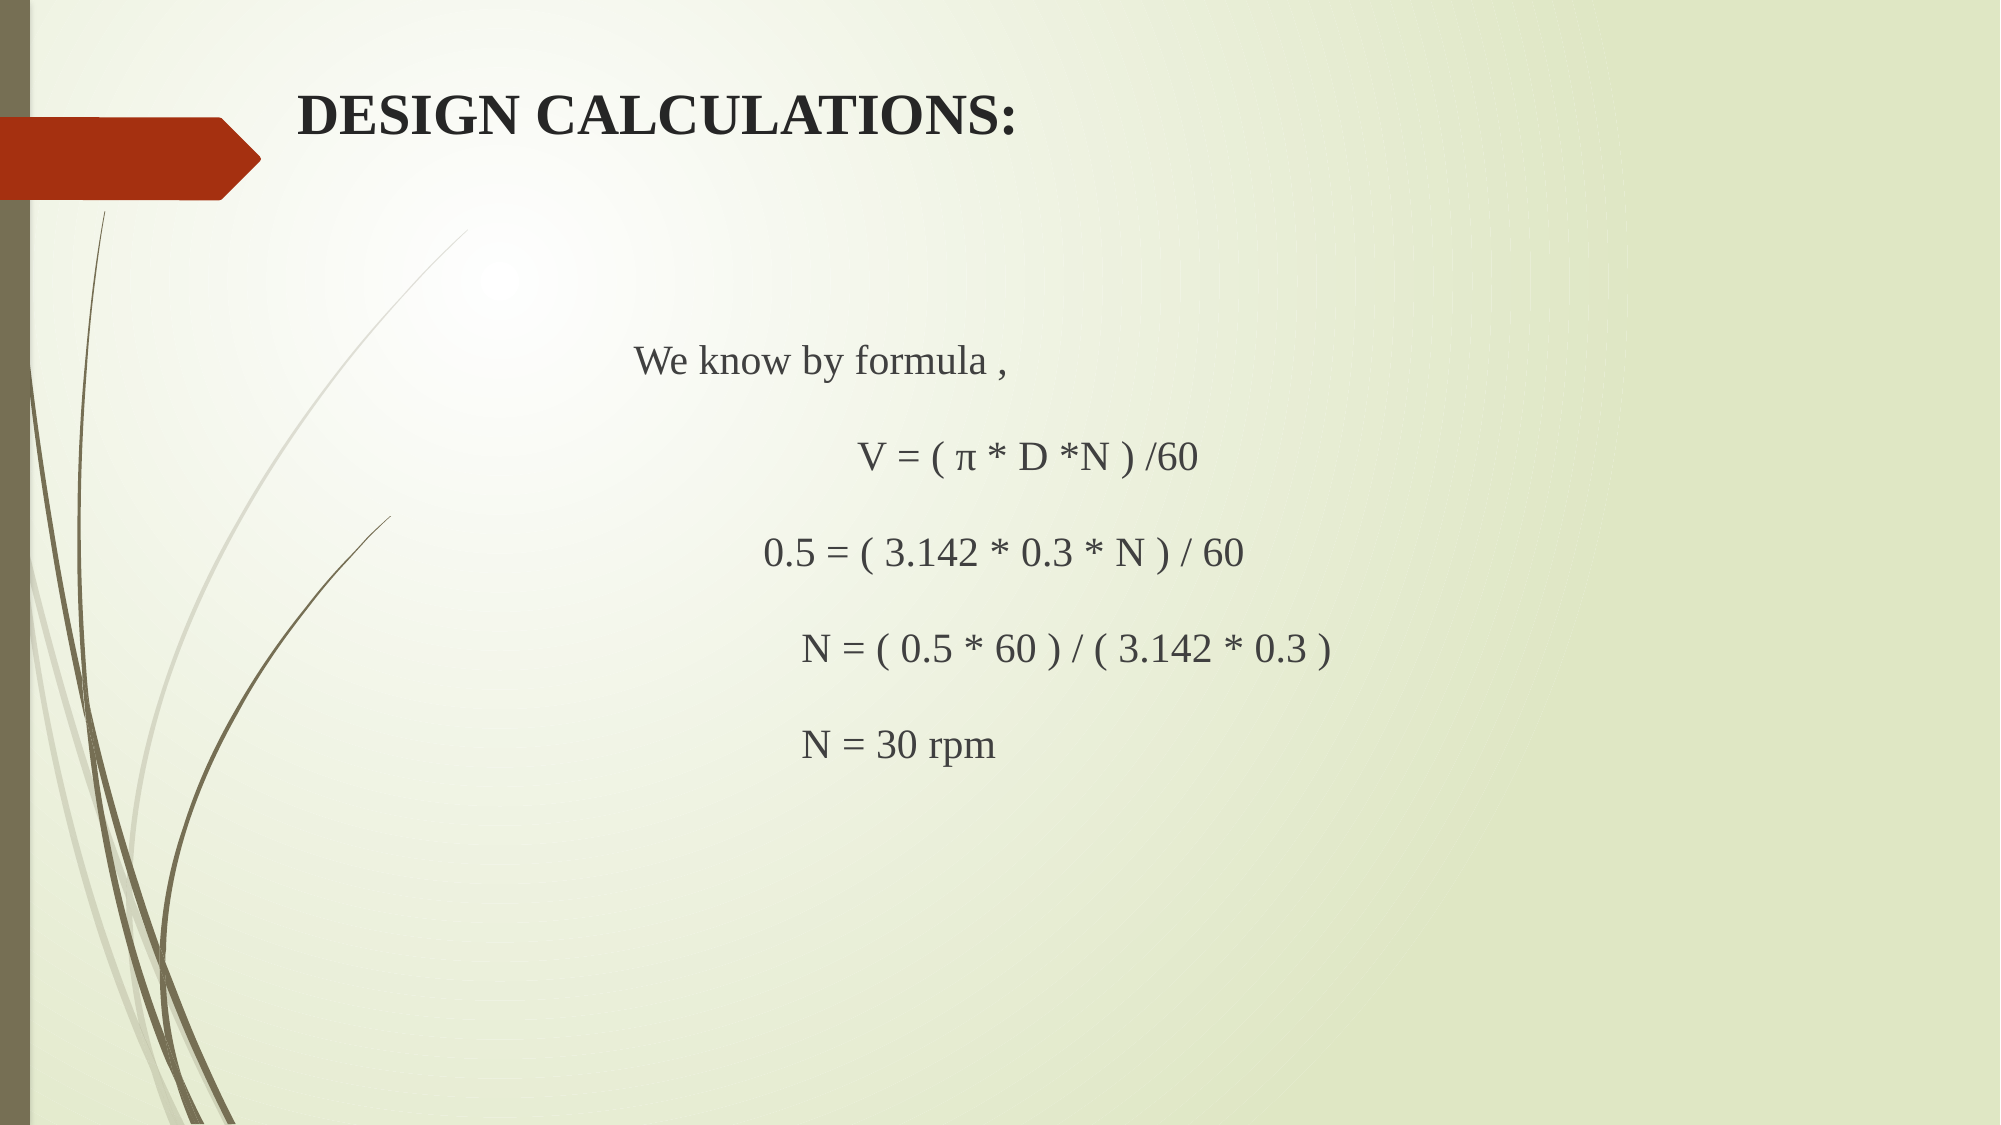

# DESIGN CALCULATIONS:
We know by formula ,
  	       V = ( π * D *N ) /60
       0.5 = ( 3.142 * 0.3 * N ) / 60
                N = ( 0.5 * 60 ) / ( 3.142 * 0.3 )
                N = 30 rpm